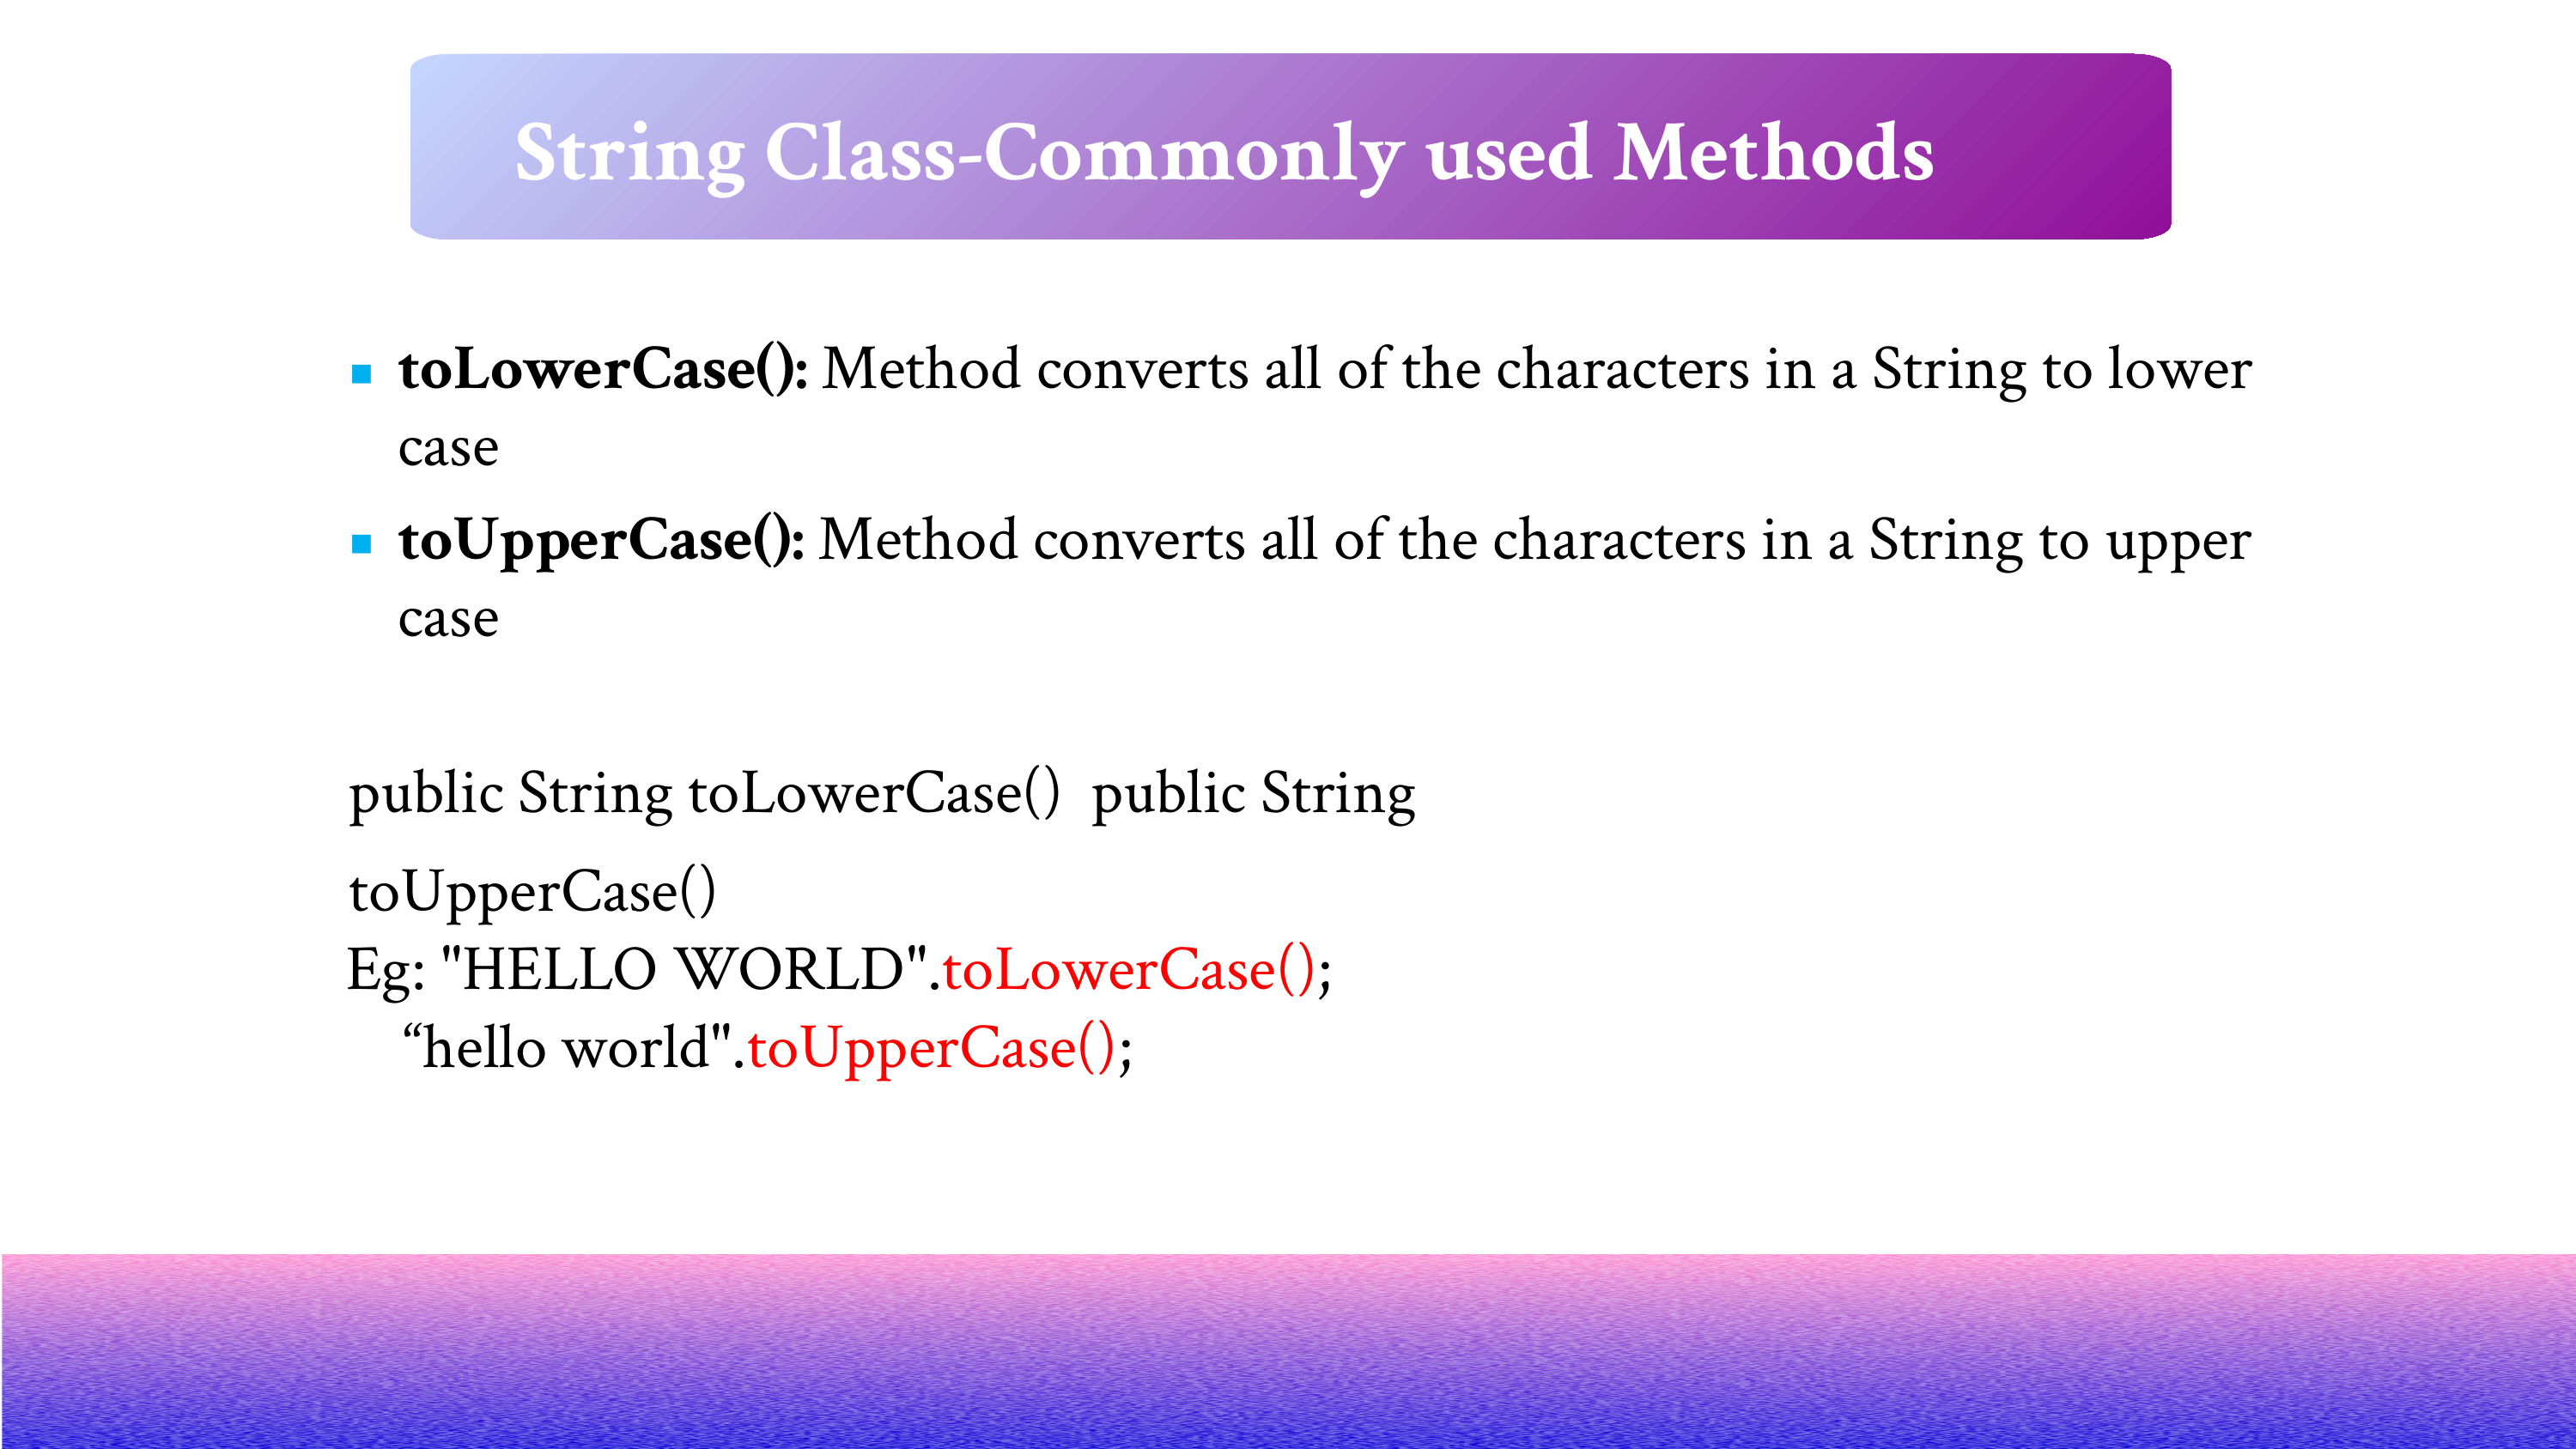

String Class-Commonly used Methods
toLowerCase(): Method converts all of the characters in a String to lower case
toUpperCase(): Method converts all of the characters in a String to upper case

public String toLowerCase()  public String toUpperCase()
Eg: "HELLO WORLD".toLowerCase();
    “hello world".toUpperCase();

© 2017 Wipro
confidential
wipro.com
25